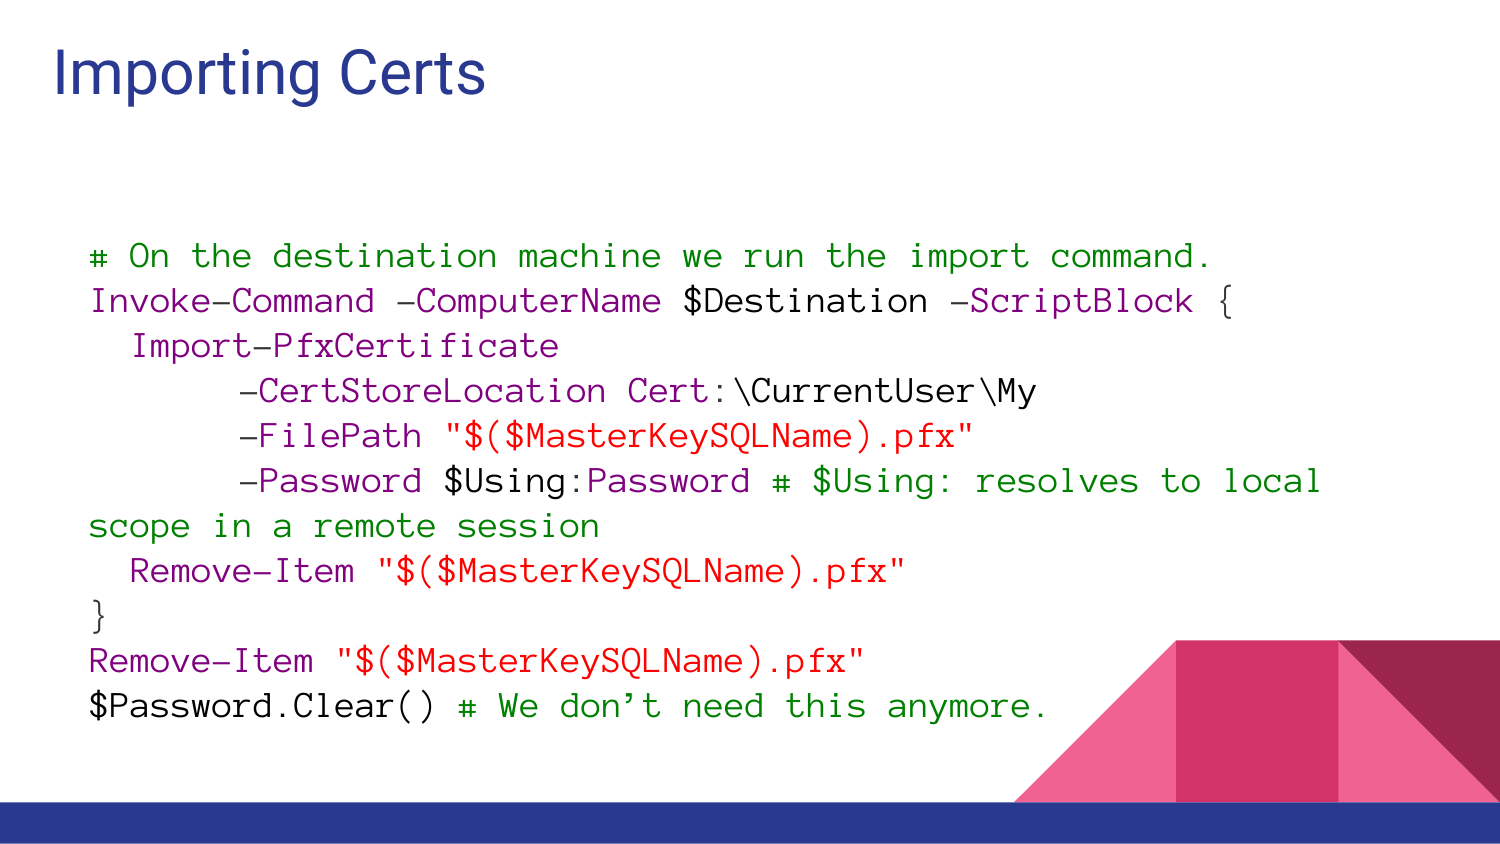

# Importing Certs
# On the destination machine we run the import command.
Invoke-Command -ComputerName $Destination -ScriptBlock {
  Import-PfxCertificate
	-CertStoreLocation Cert:\CurrentUser\My
	-FilePath "$($MasterKeySQLName).pfx"
	-Password $Using:Password # $Using: resolves to local scope in a remote session
  Remove-Item "$($MasterKeySQLName).pfx"
}
Remove-Item "$($MasterKeySQLName).pfx"
$Password.Clear() # We don’t need this anymore.